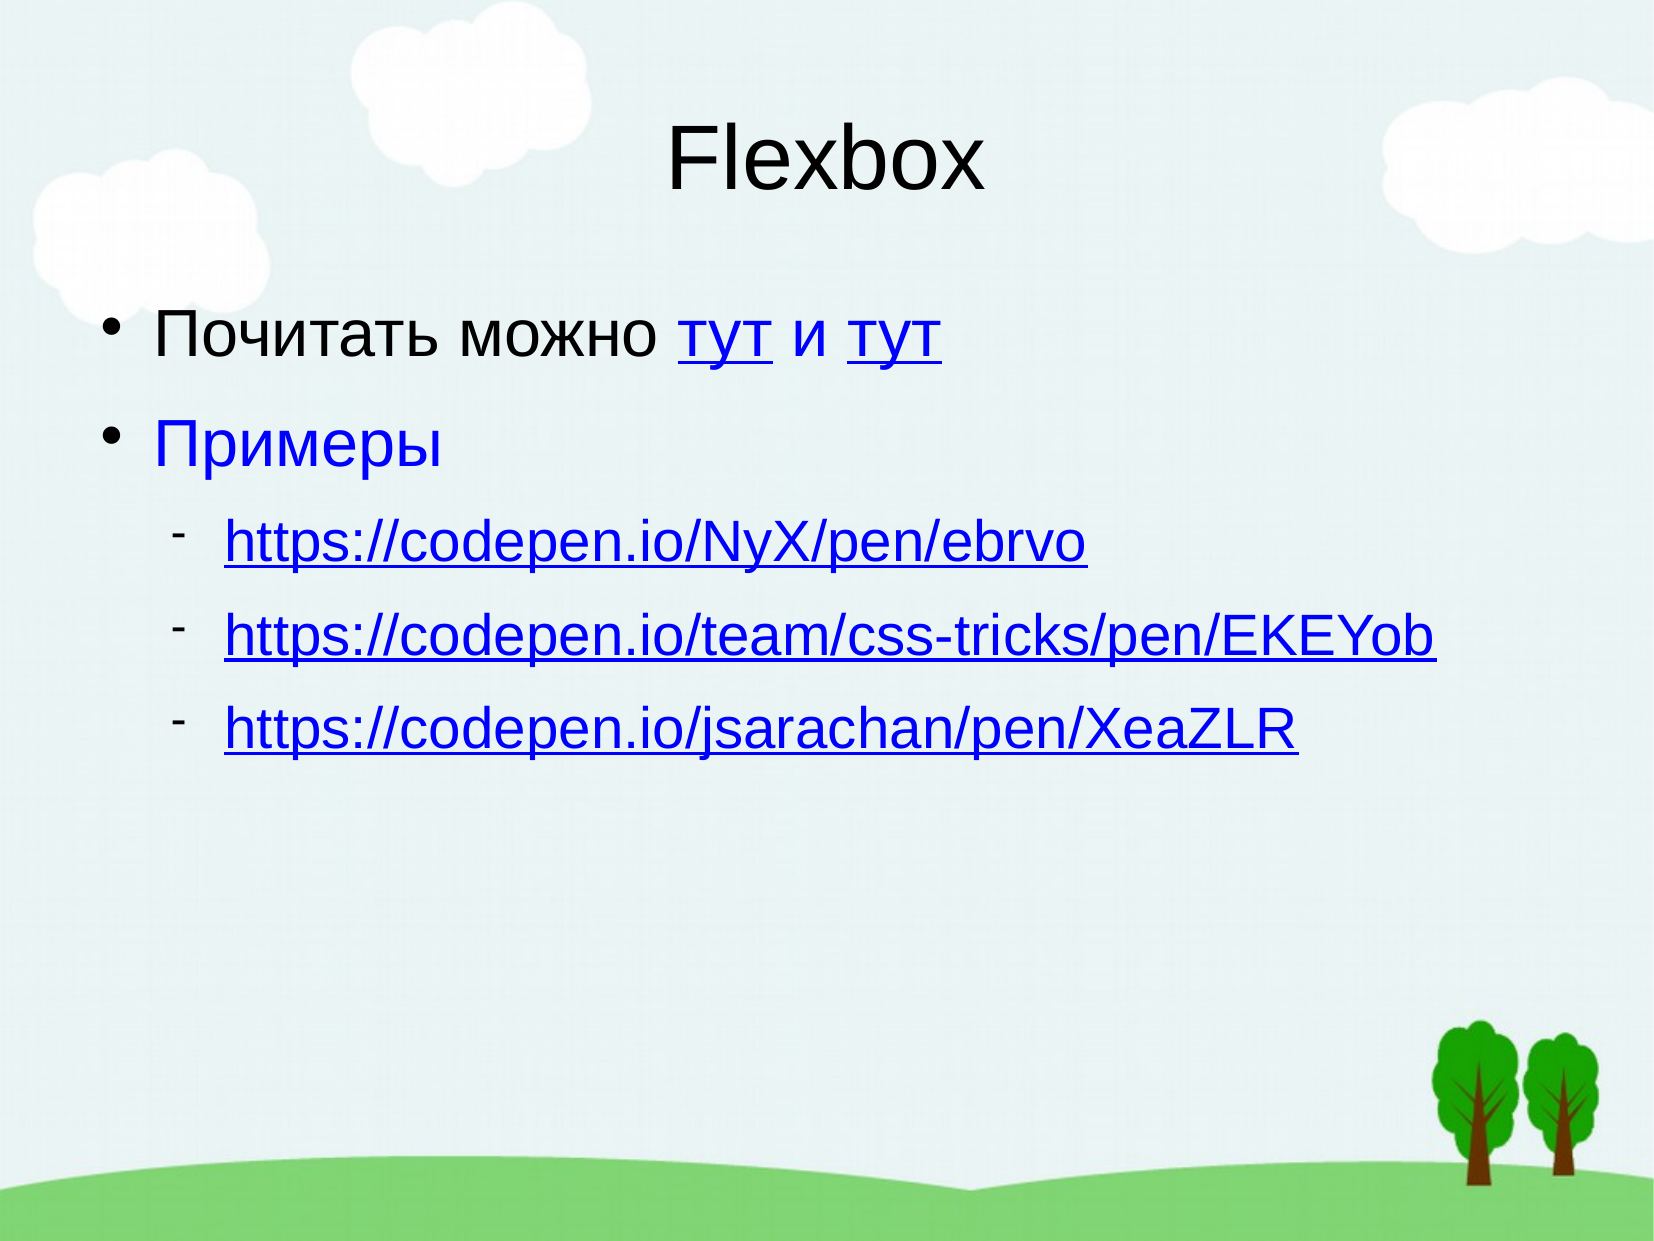

Flexbox
Почитать можно тут и тут
Примеры
https://codepen.io/NyX/pen/ebrvo
https://codepen.io/team/css-tricks/pen/EKEYob
https://codepen.io/jsarachan/pen/XeaZLR